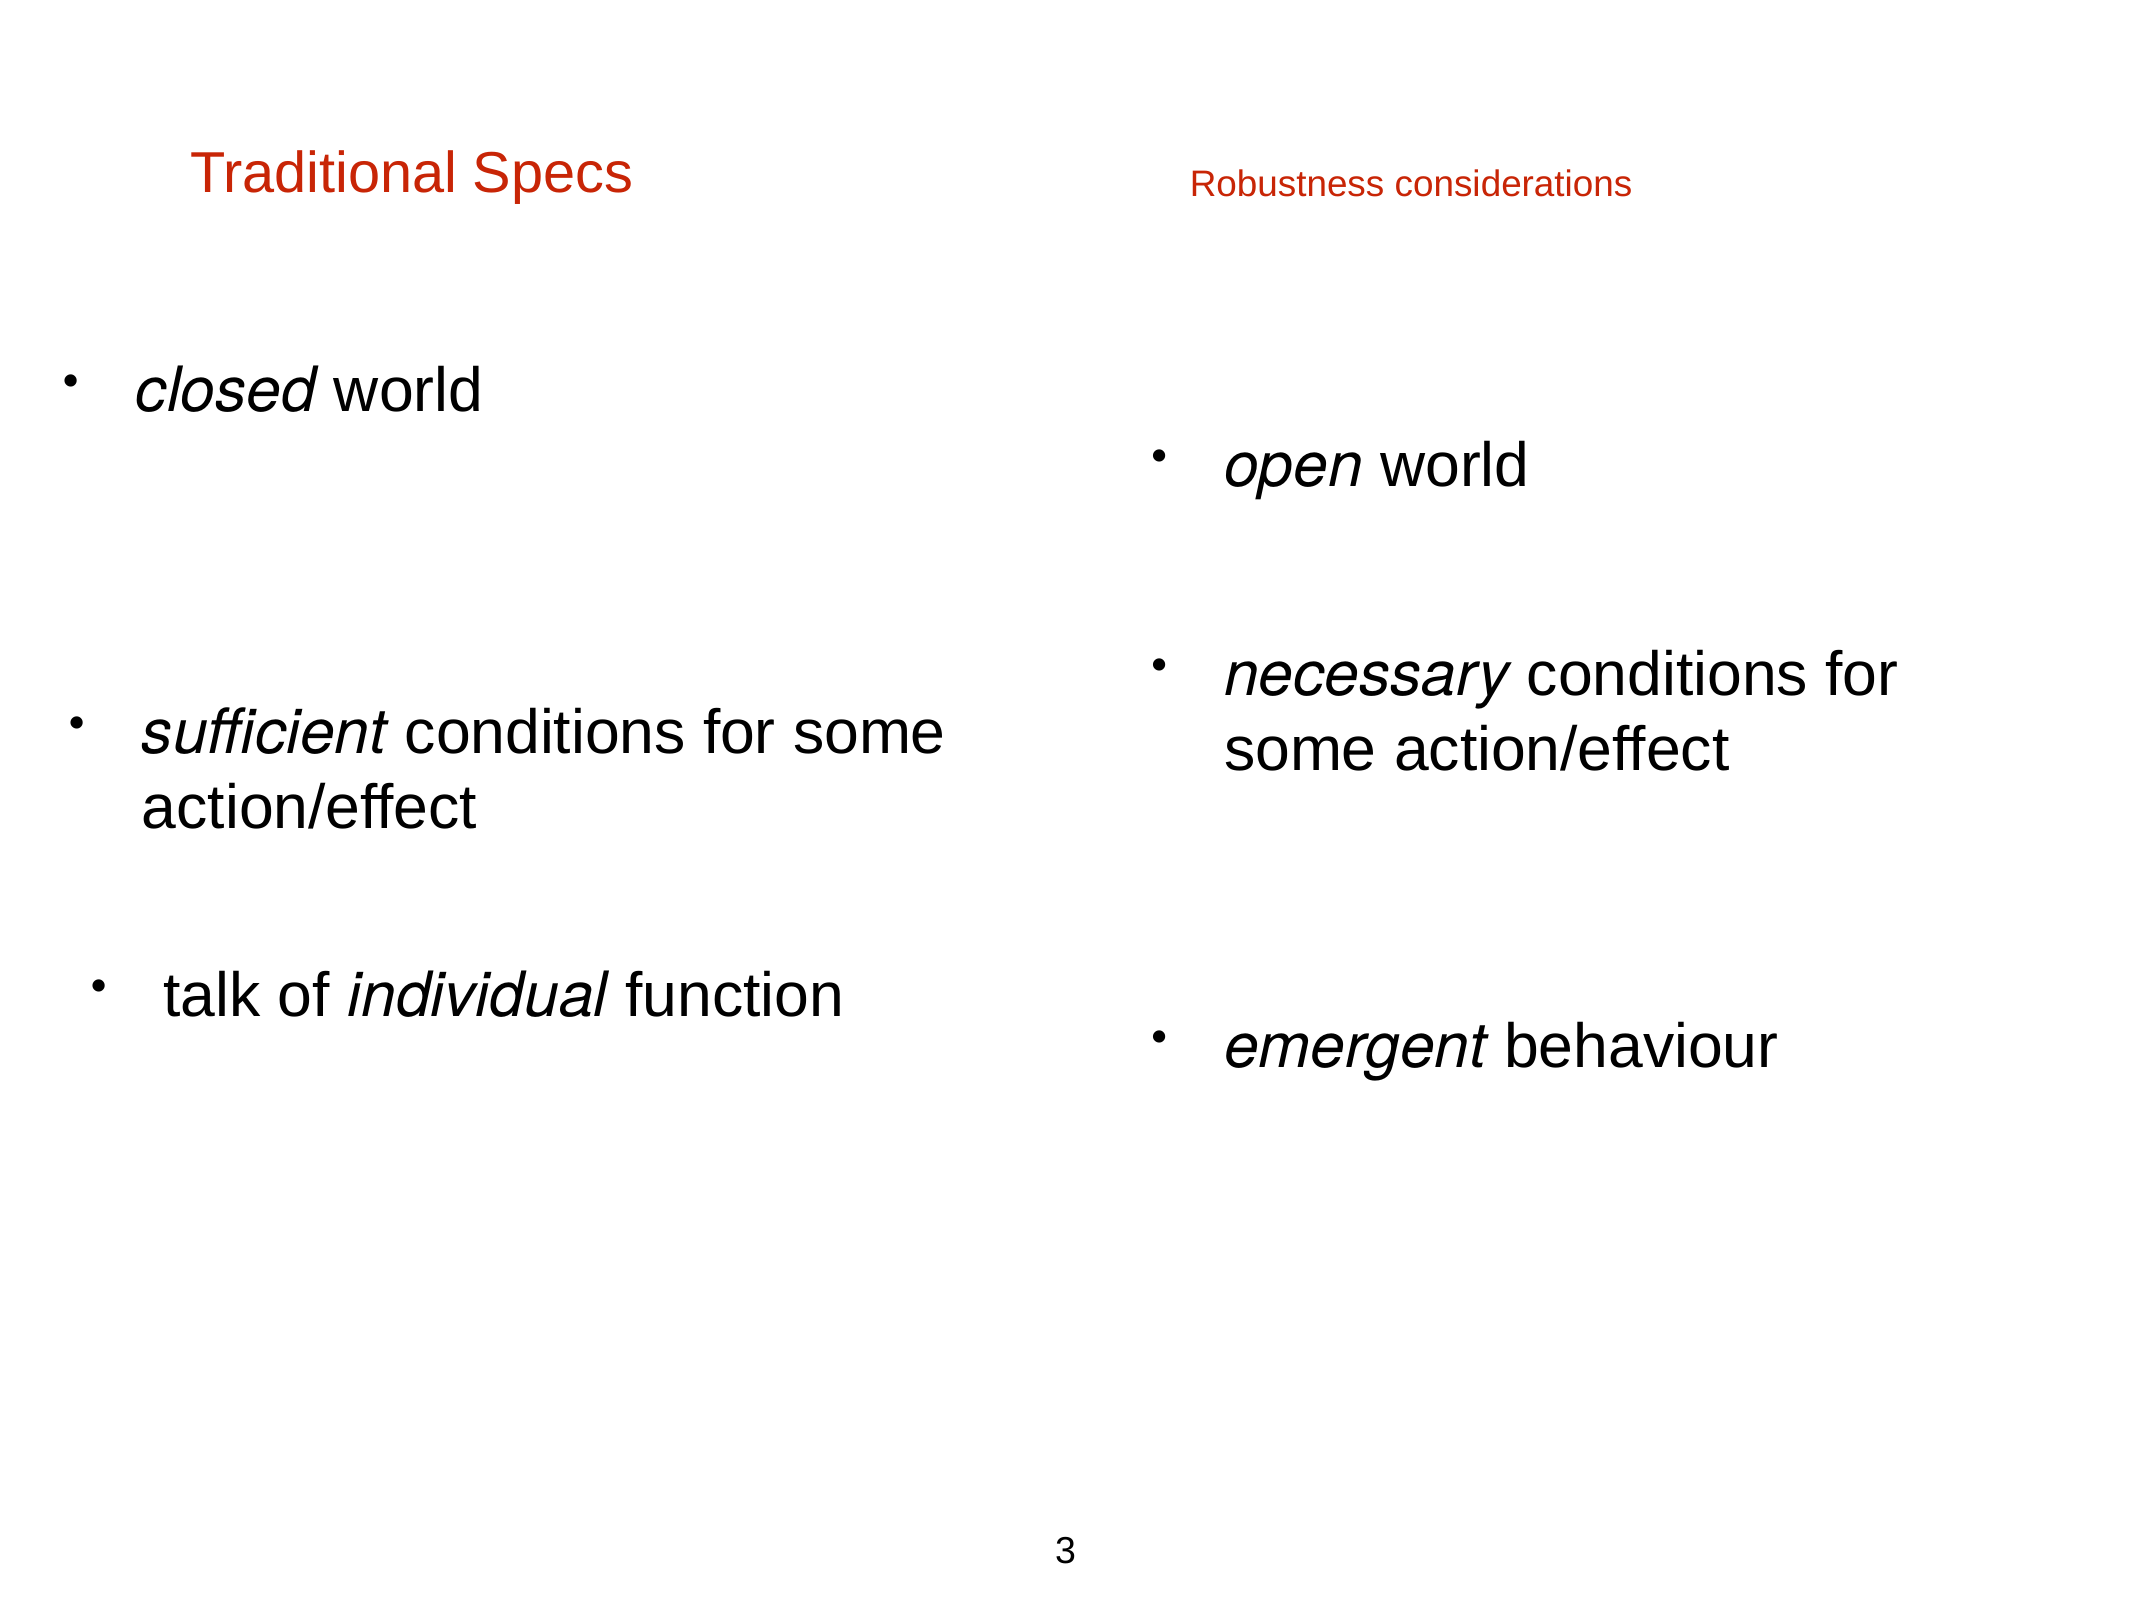

Traditional Specs
Robustness considerations
closed world
open world
sufficient conditions for some action/effect
necessary conditions for some action/effect

emergent behaviour
talk of individual function
3